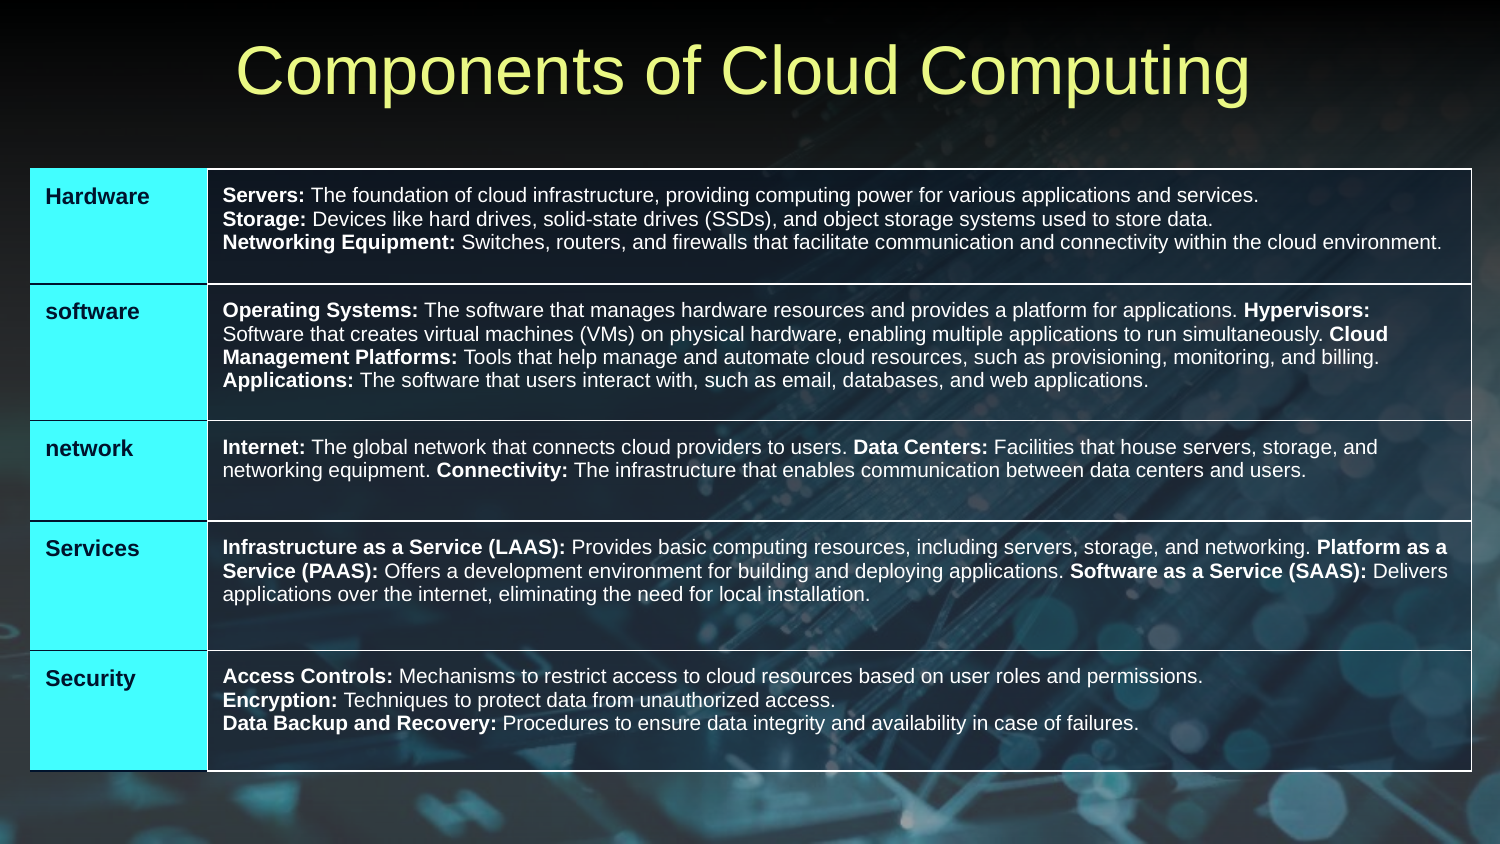

# Components of Cloud Computing
| Hardware | Servers: The foundation of cloud infrastructure, providing computing power for various applications and services. Storage: Devices like hard drives, solid-state drives (SSDs), and object storage systems used to store data. Networking Equipment: Switches, routers, and firewalls that facilitate communication and connectivity within the cloud environment. |
| --- | --- |
| software | Operating Systems: The software that manages hardware resources and provides a platform for applications. Hypervisors: Software that creates virtual machines (VMs) on physical hardware, enabling multiple applications to run simultaneously. Cloud Management Platforms: Tools that help manage and automate cloud resources, such as provisioning, monitoring, and billing. Applications: The software that users interact with, such as email, databases, and web applications. |
| network | Internet: The global network that connects cloud providers to users. Data Centers: Facilities that house servers, storage, and networking equipment. Connectivity: The infrastructure that enables communication between data centers and users. |
| Services | Infrastructure as a Service (LAAS): Provides basic computing resources, including servers, storage, and networking. Platform as a Service (PAAS): Offers a development environment for building and deploying applications. Software as a Service (SAAS): Delivers applications over the internet, eliminating the need for local installation. |
| Security | Access Controls: Mechanisms to restrict access to cloud resources based on user roles and permissions. Encryption: Techniques to protect data from unauthorized access. Data Backup and Recovery: Procedures to ensure data integrity and availability in case of failures. |